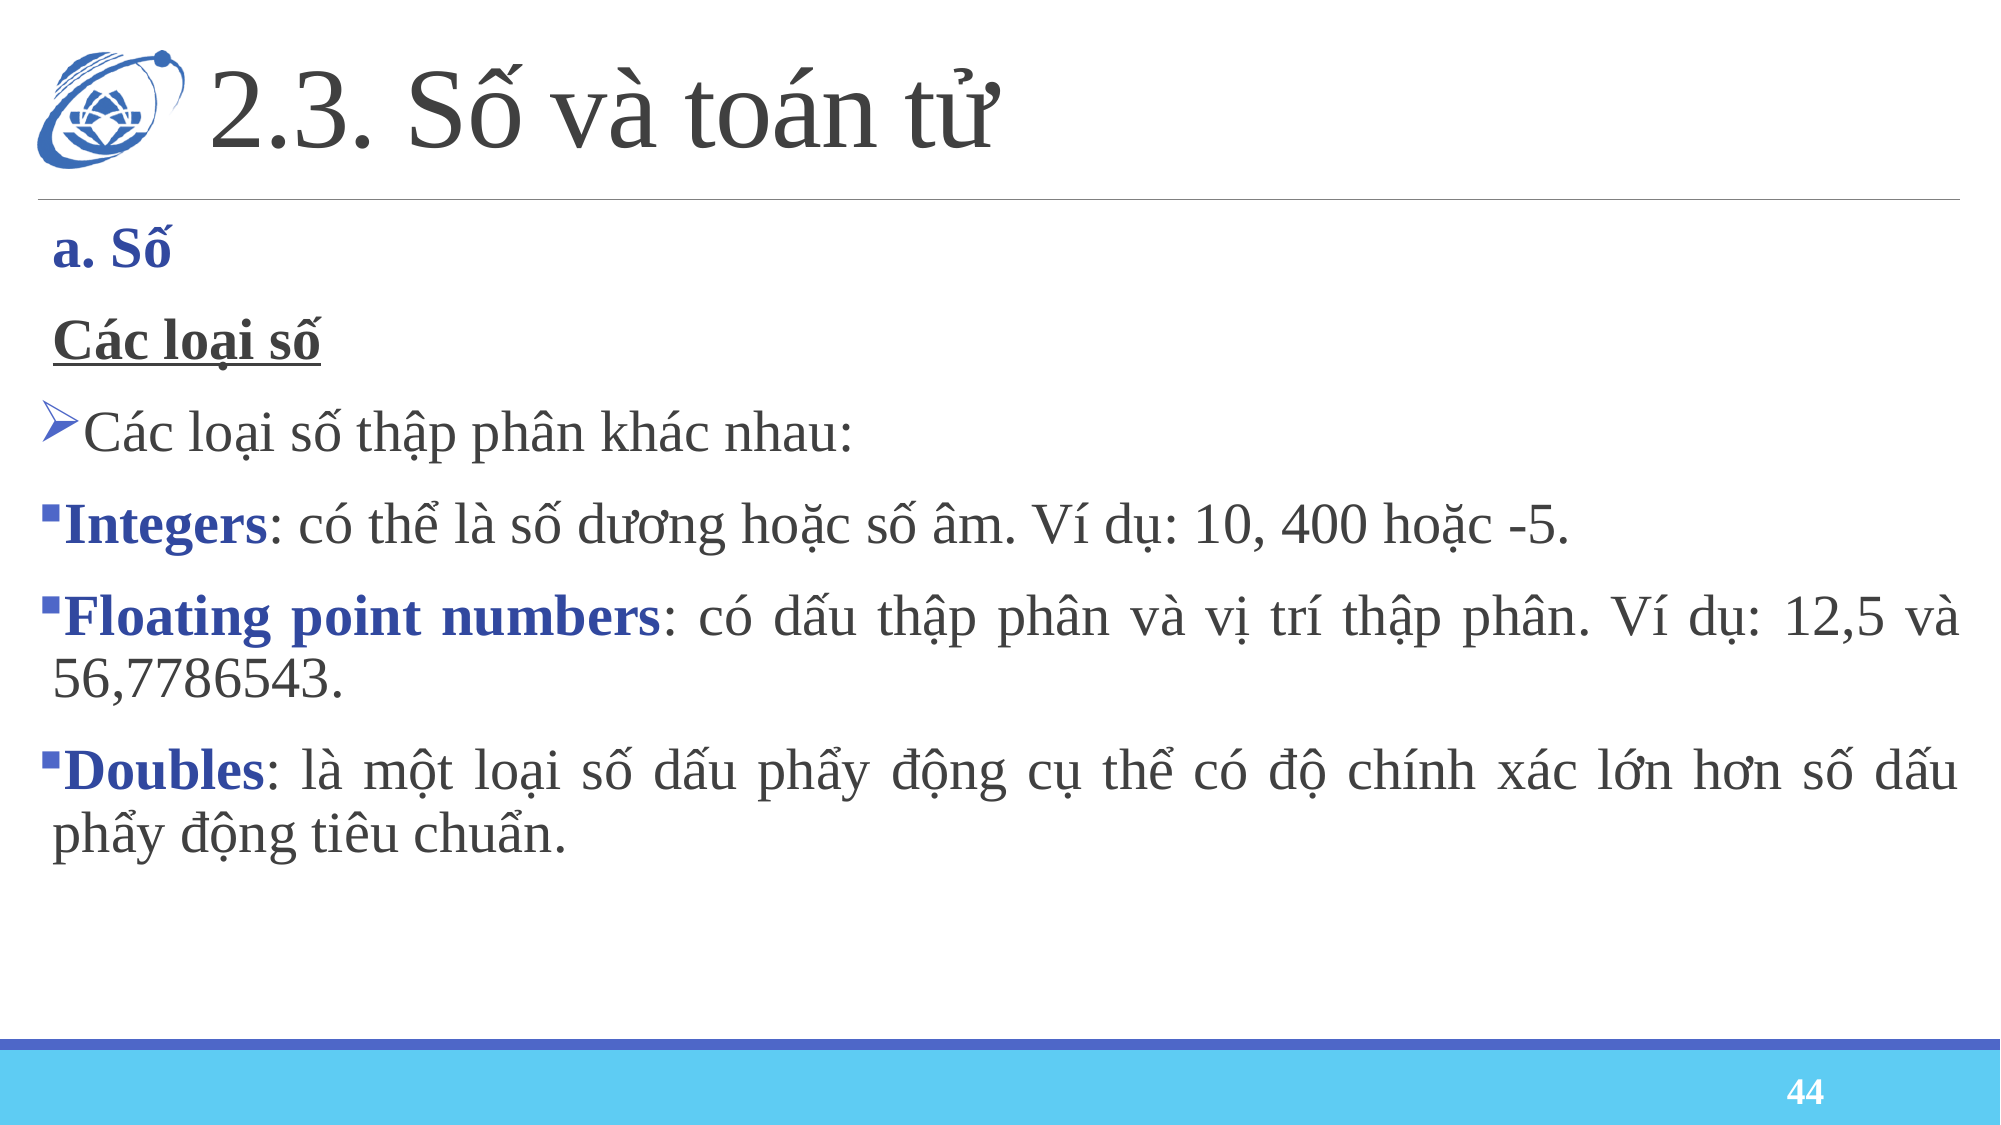

# 2.3. Số và toán tử
a. Số
Các loại số
Các loại số thập phân khác nhau:
Integers: có thể là số dương hoặc số âm. Ví dụ: 10, 400 hoặc -5.
Floating point numbers: có dấu thập phân và vị trí thập phân. Ví dụ: 12,5 và 56,7786543.
Doubles: là một loại số dấu phẩy động cụ thể có độ chính xác lớn hơn số dấu phẩy động tiêu chuẩn.
44